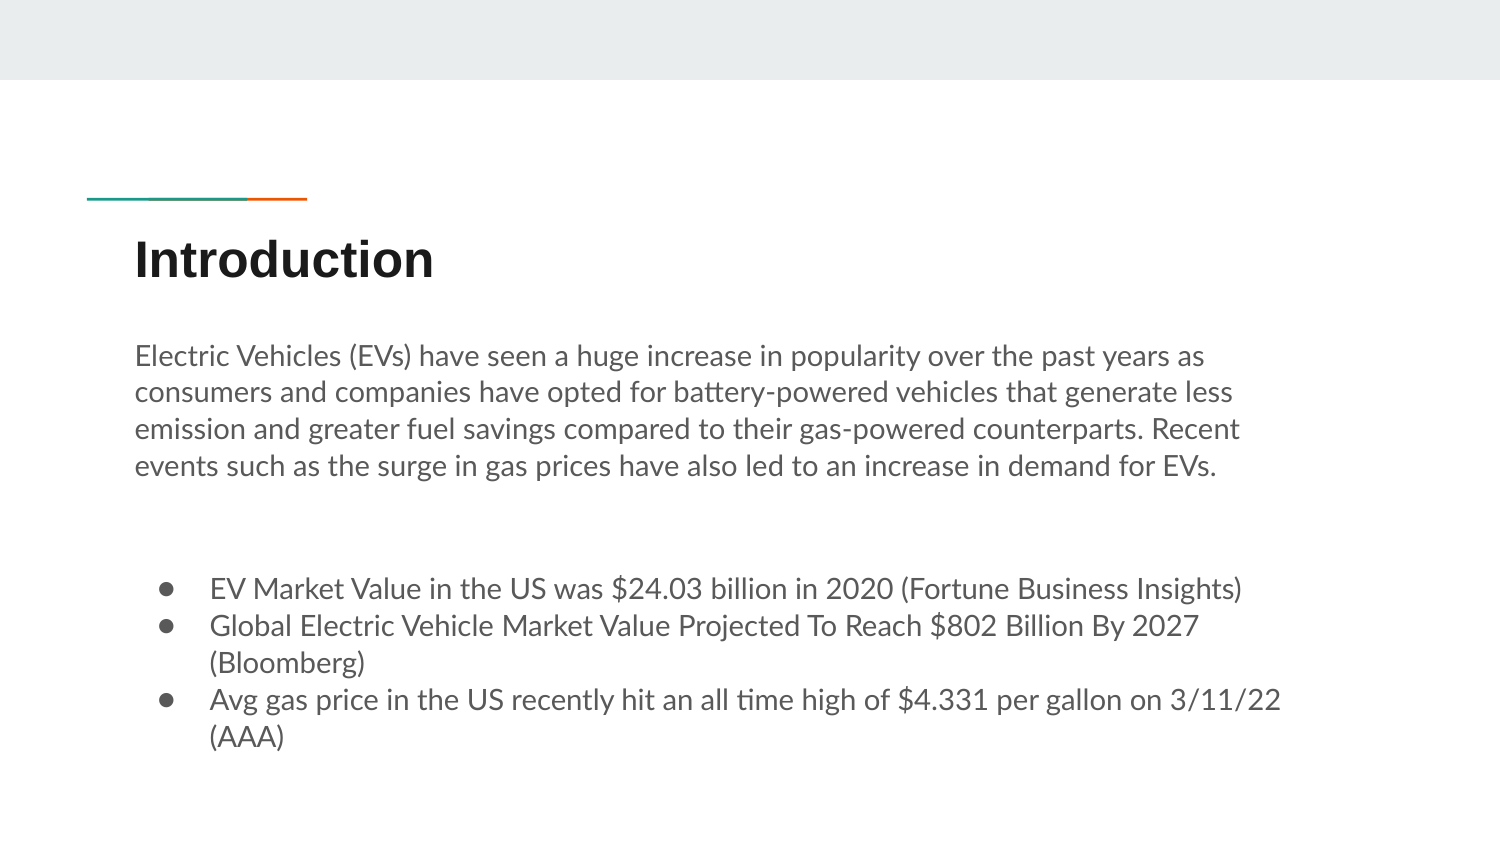

# Introduction
Electric Vehicles (EVs) have seen a huge increase in popularity over the past years as consumers and companies have opted for battery-powered vehicles that generate less emission and greater fuel savings compared to their gas-powered counterparts. Recent events such as the surge in gas prices have also led to an increase in demand for EVs.

EV Market Value in the US was $24.03 billion in 2020 (Fortune Business Insights)
Global Electric Vehicle Market Value Projected To Reach $802 Billion By 2027 (Bloomberg)
Avg gas price in the US recently hit an all time high of $4.331 per gallon on 3/11/22 (AAA)